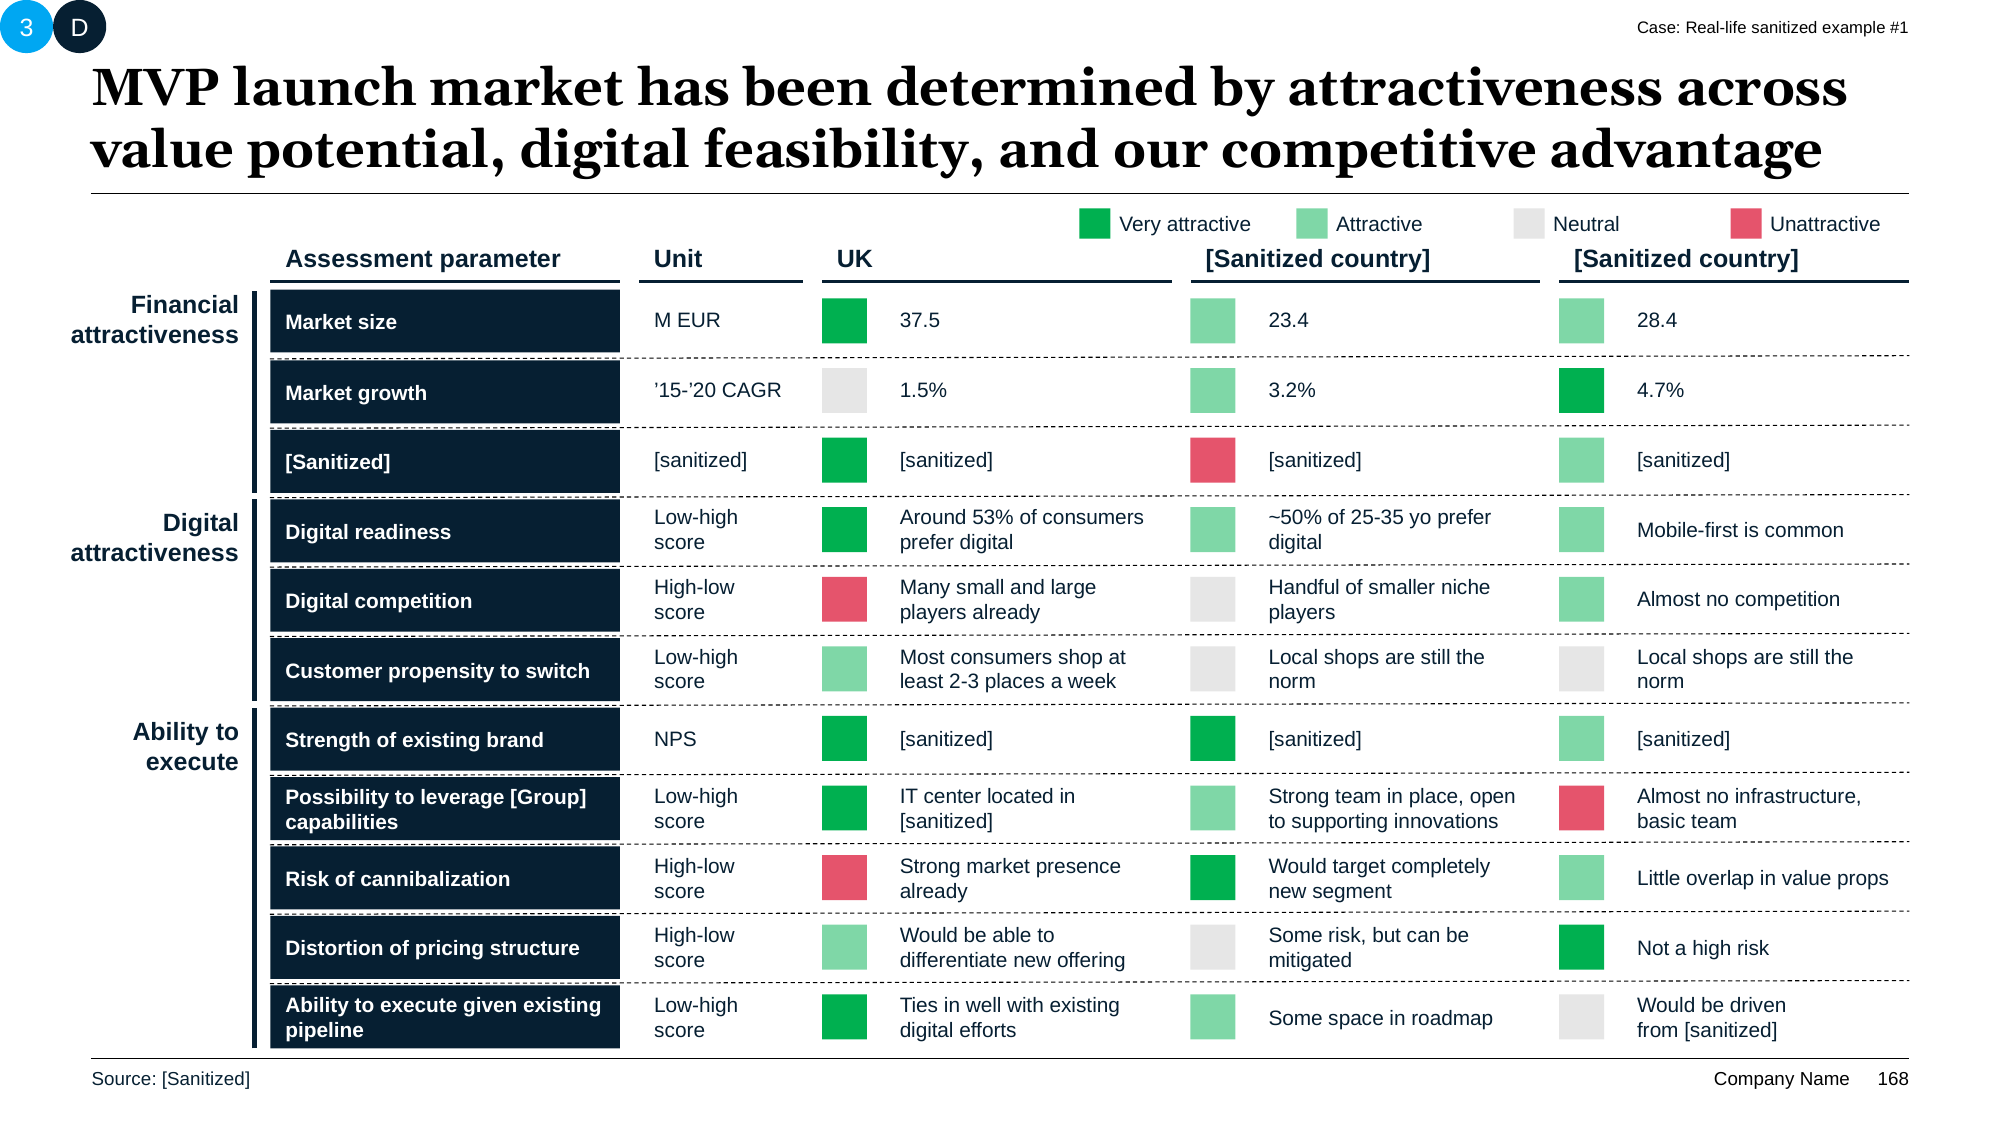

3
D
Case: Real-life sanitized example #1
# MVP launch market has been determined by attractiveness across value potential, digital feasibility, and our competitive advantage

Very attractive
Attractive
Neutral
Unattractive
Assessment parameter
Unit
UK
[Sanitized country]
[Sanitized country]
Financial attractiveness
M EUR
37.5
23.4
28.4
Market size

’15-’20 CAGR
1.5%
3.2%
4.7%
Market growth

[sanitized]
[sanitized]
[sanitized]
[sanitized]
[Sanitized]

Low-high score
Around 53% of consumers prefer digital
~50% of 25-35 yo prefer digital
Mobile-first is common
Digital readiness
Digital attractiveness

High-low score
Many small and large players already
Handful of smaller niche players
Almost no competition
Digital competition

Low-high score
Most consumers shop at least 2-3 places a week
Local shops are still the norm
Local shops are still the norm
Customer propensity to switch

NPS
[sanitized]
[sanitized]
[sanitized]
Strength of existing brand
Ability to execute

Low-high score
IT center located in [sanitized]
Strong team in place, open to supporting innovations
Almost no infrastructure, basic team
Possibility to leverage [Group] capabilities

High-low score
Strong market presence already
Would target completely new segment
Little overlap in value props
Risk of cannibalization

High-low score
Would be able to differentiate new offering
Some risk, but can be mitigated
Not a high risk
Distortion of pricing structure

Ability to execute given existing pipeline
Low-high score
Ties in well with existing digital efforts
Some space in roadmap
Would be driven from [sanitized]

Source: [Sanitized]